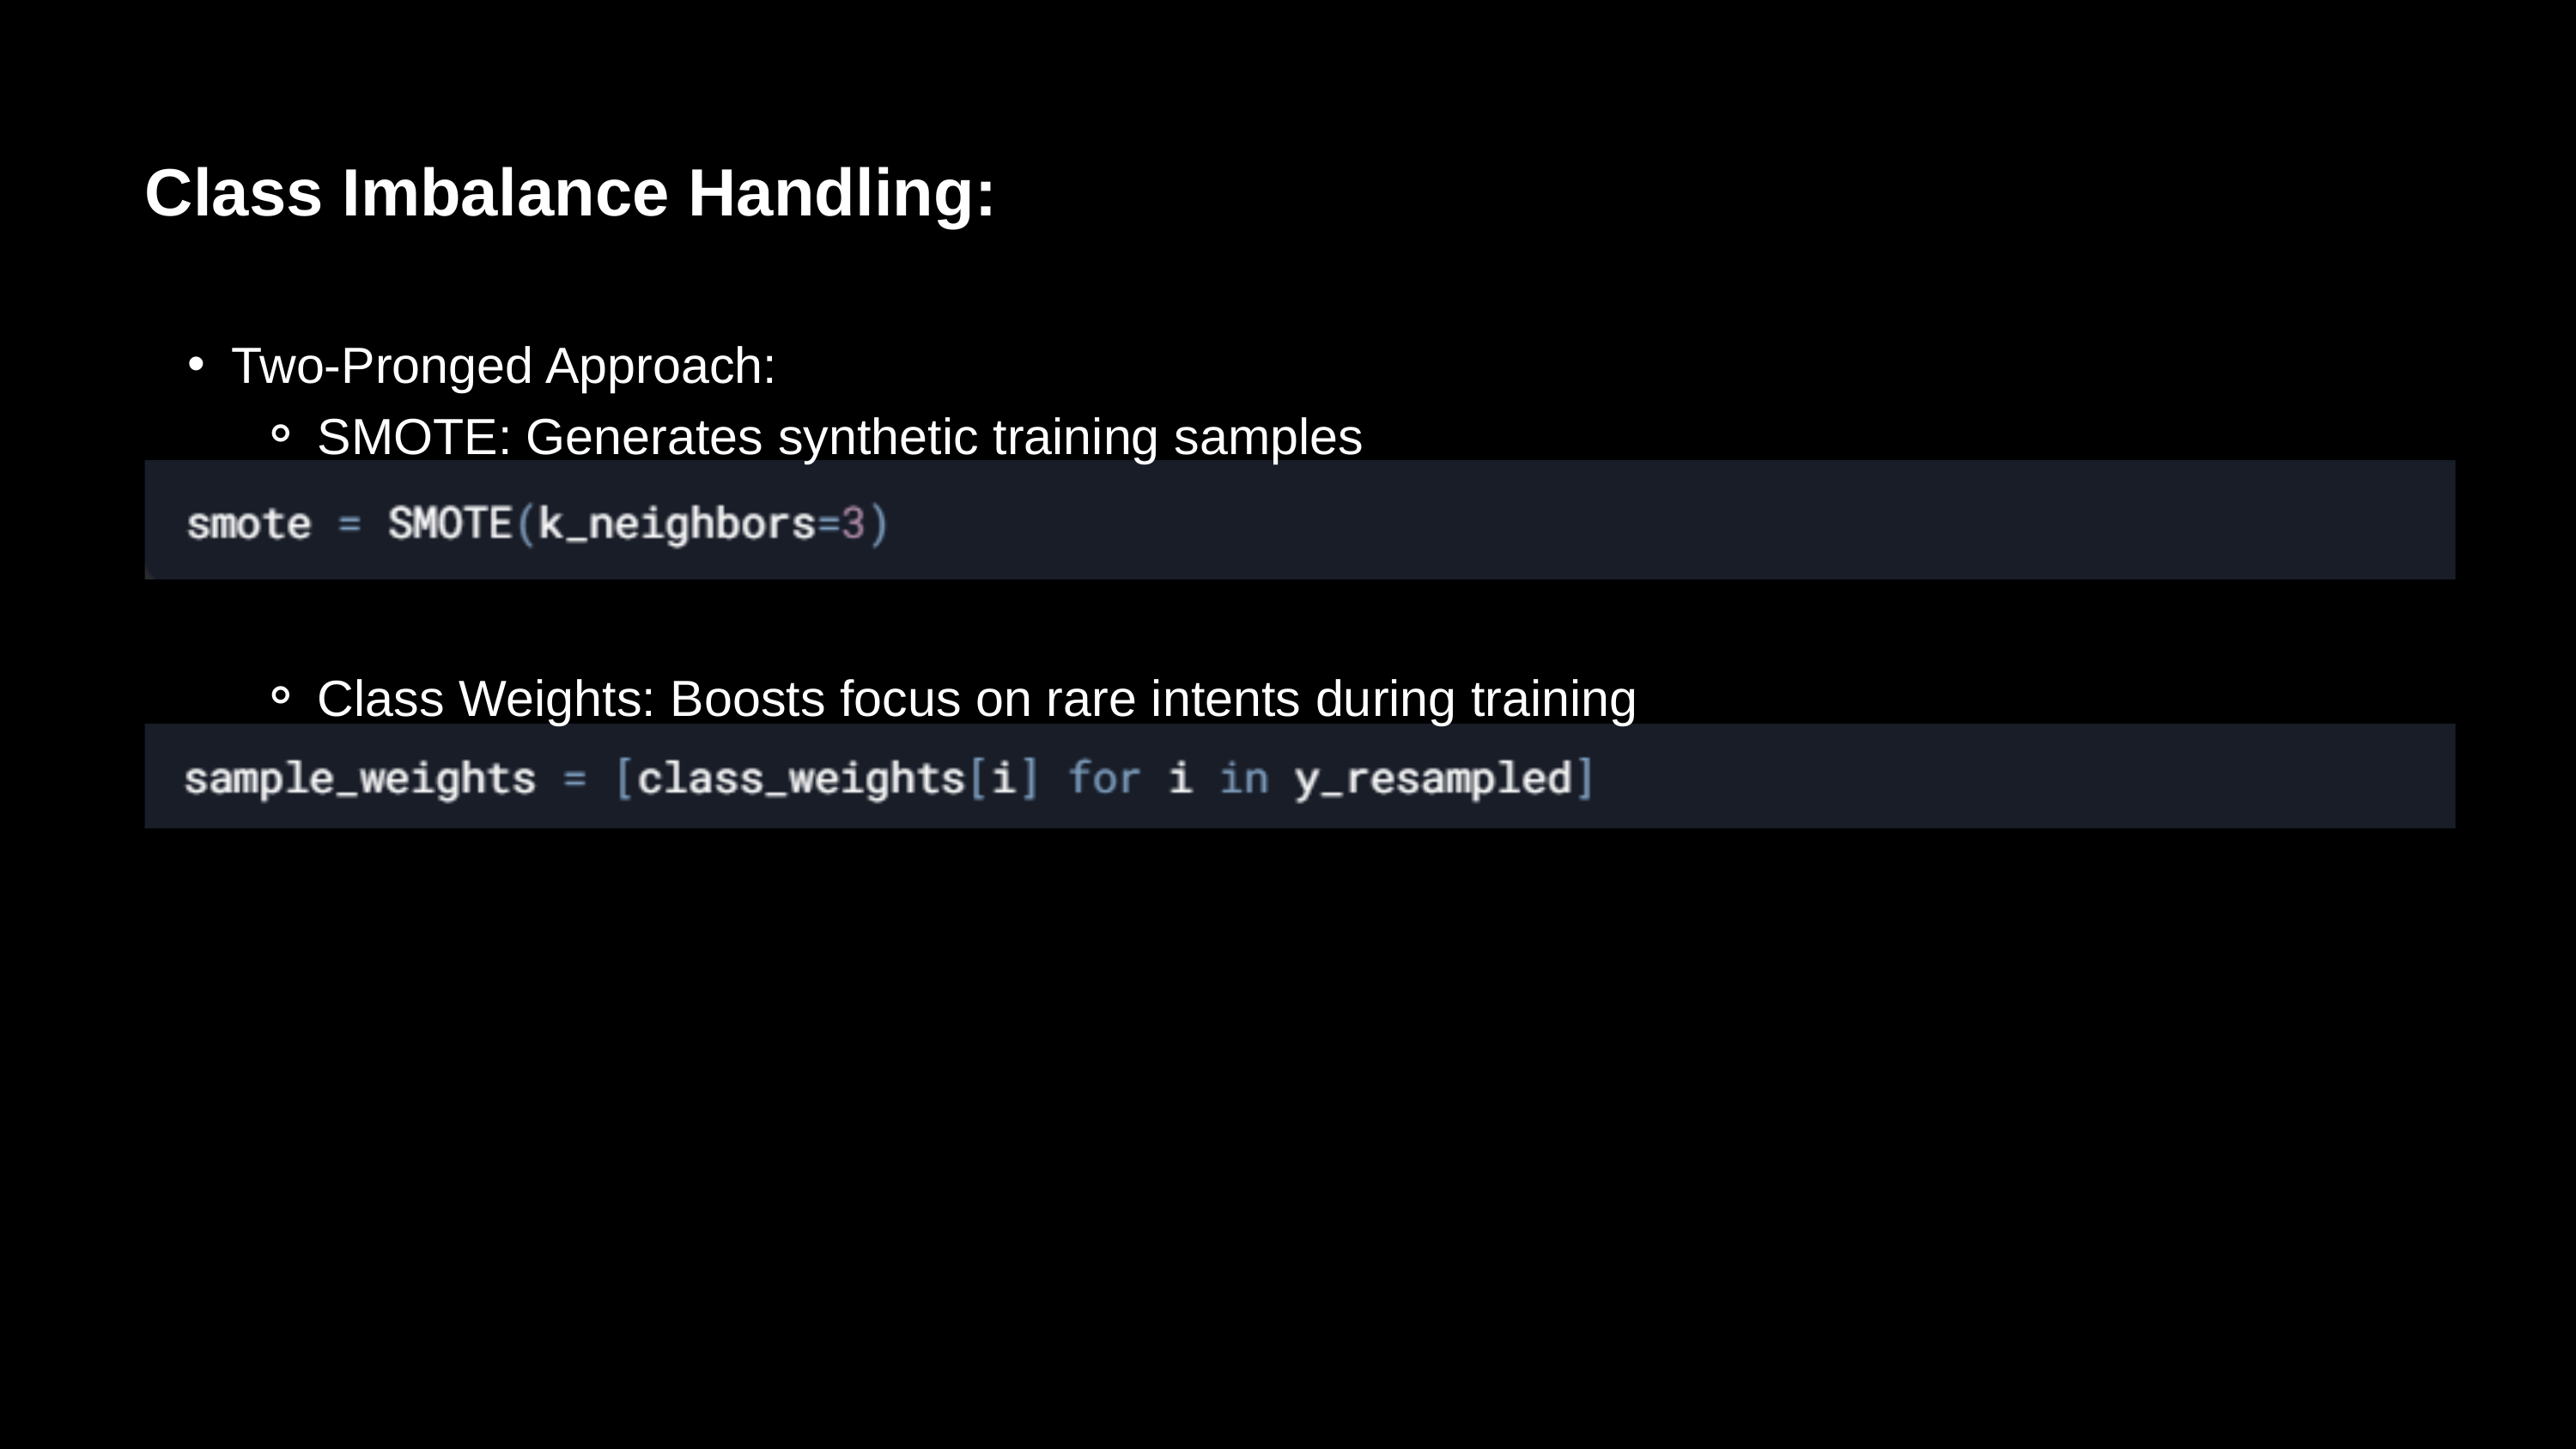

Class Imbalance Handling:

Two-Pronged Approach:
SMOTE: Generates synthetic training samples

Class Weights: Boosts focus on rare intents during training